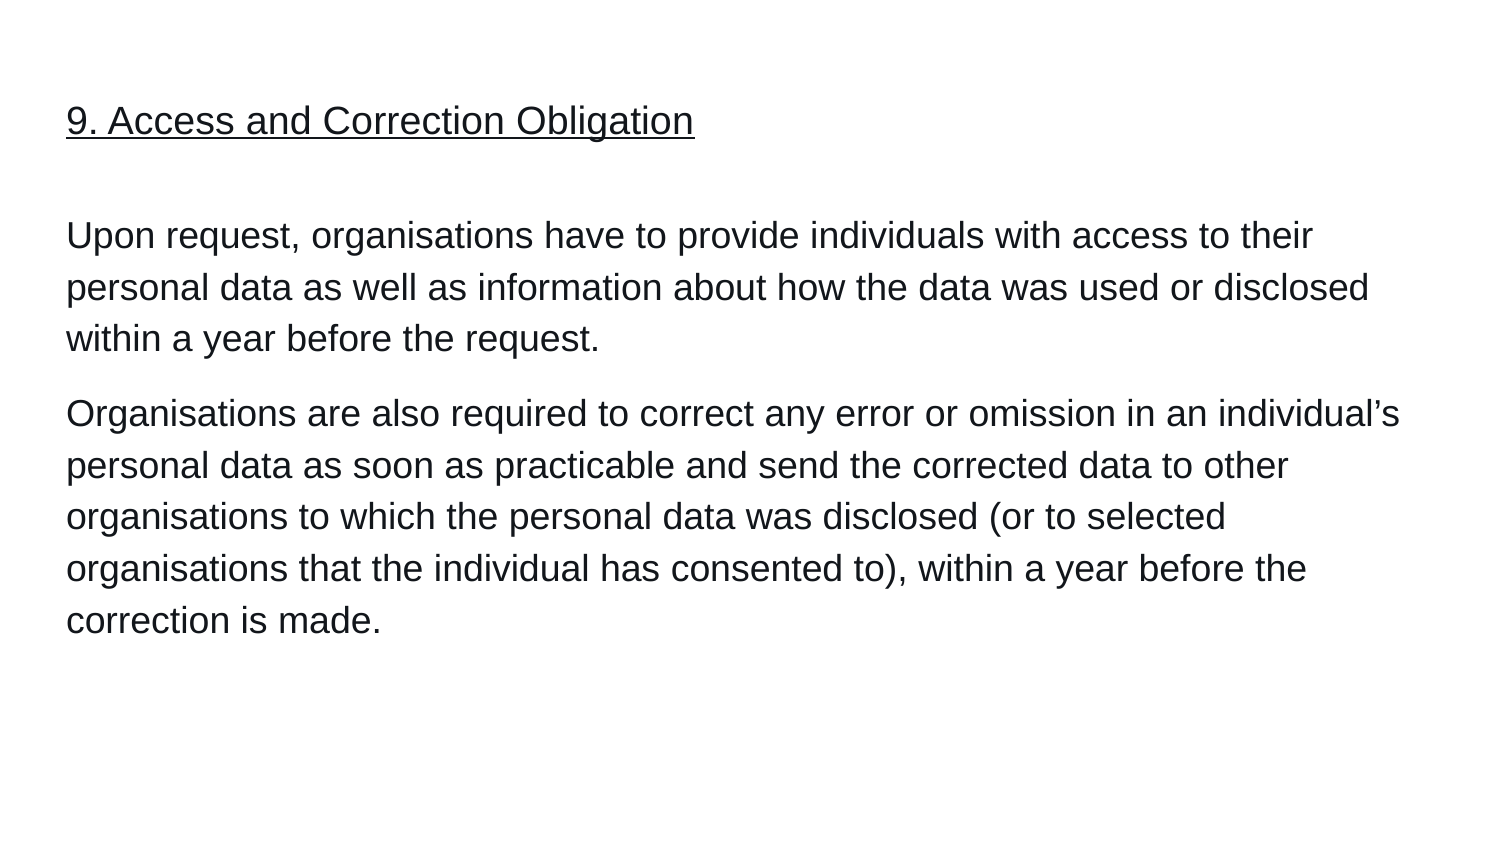

# 9. Access and Correction Obligation

Upon request, organisations have to provide individuals with access to their personal data as well as information about how the data was used or disclosed within a year before the request.
Organisations are also required to correct any error or omission in an individual’s personal data as soon as practicable and send the corrected data to other organisations to which the personal data was disclosed (or to selected organisations that the individual has consented to), within a year before the correction is made.